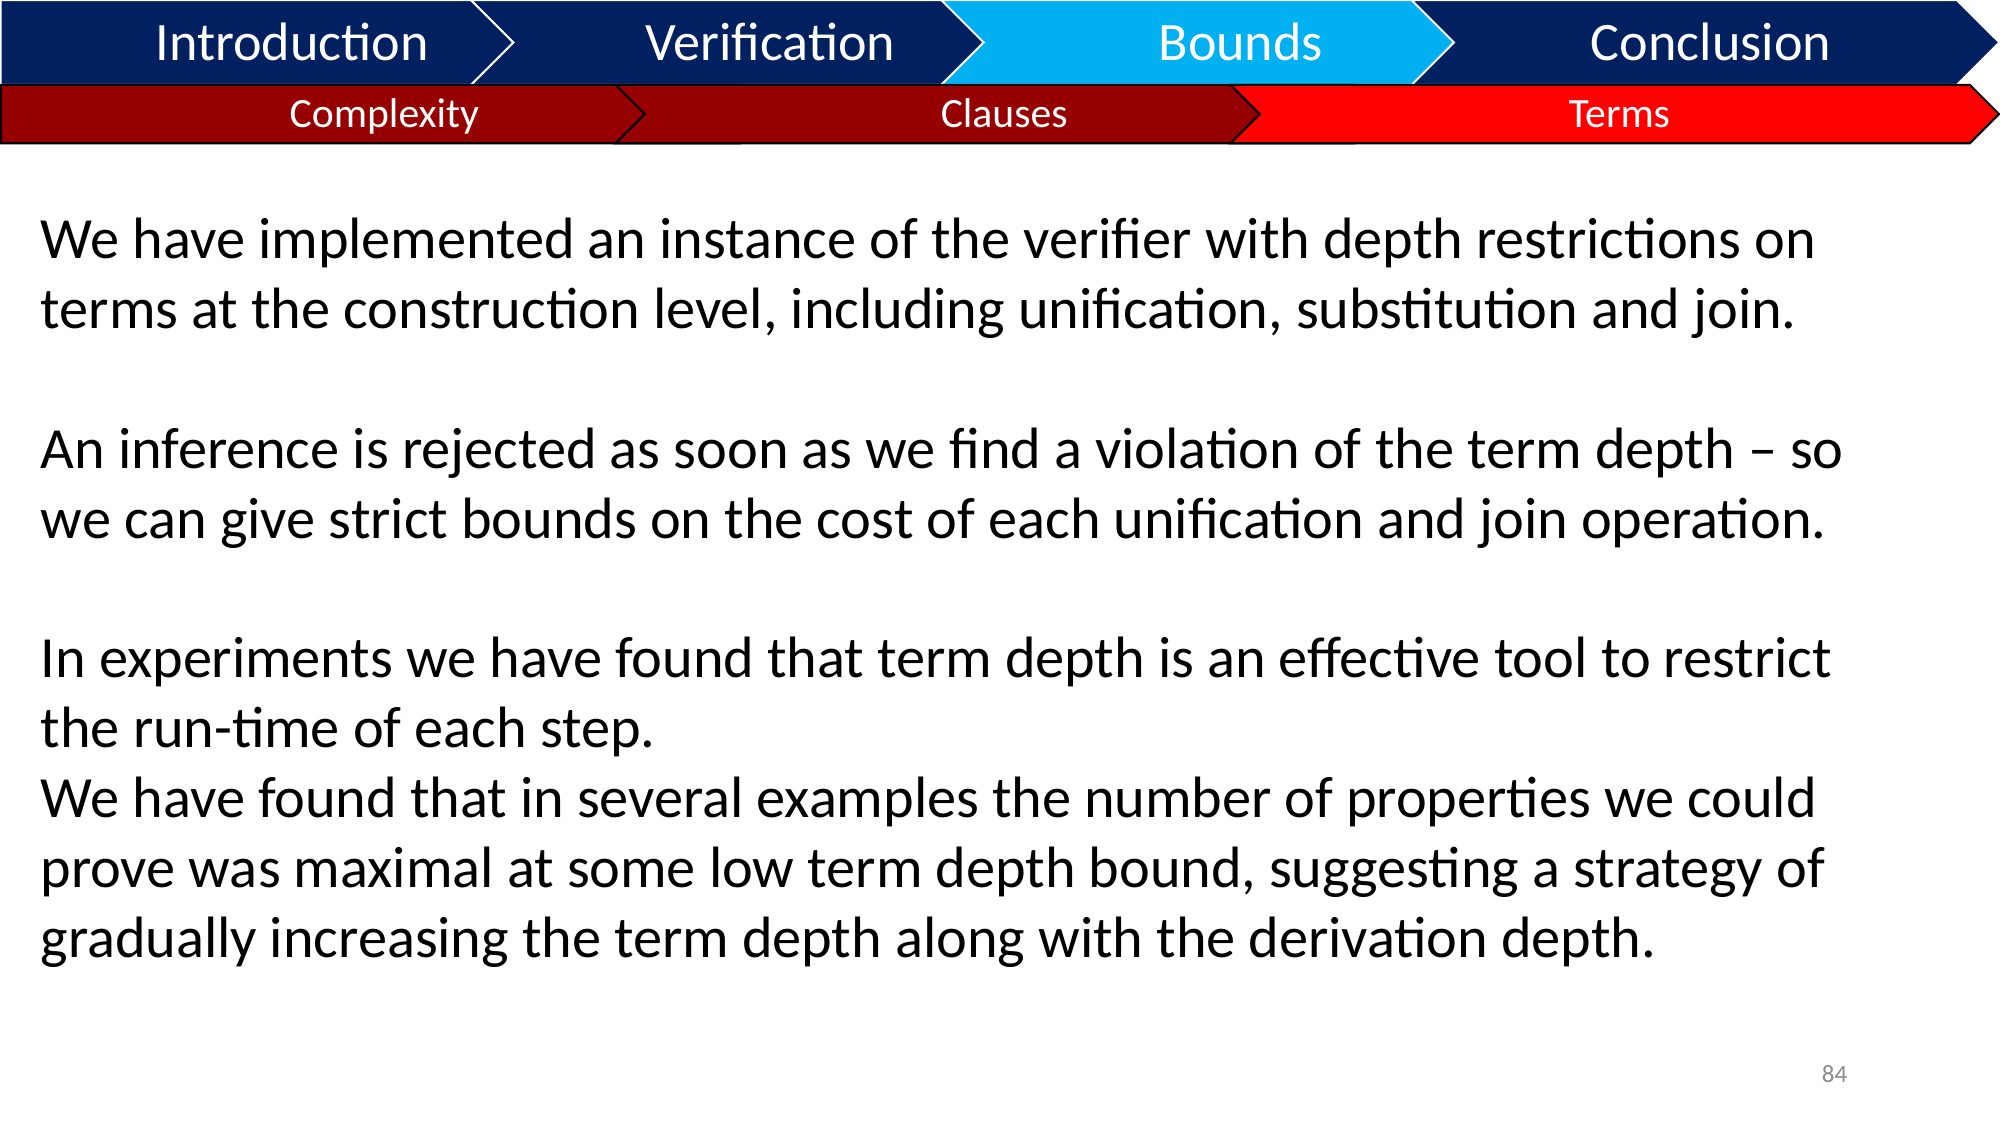

Introduction
Verification
Bounds
Conclusion
Complexity
Clauses
Terms
We have implemented an instance of the verifier with depth restrictions on terms at the construction level, including unification, substitution and join.

An inference is rejected as soon as we find a violation of the term depth – so we can give strict bounds on the cost of each unification and join operation.

In experiments we have found that term depth is an effective tool to restrict the run-time of each step.
We have found that in several examples the number of properties we could prove was maximal at some low term depth bound, suggesting a strategy of gradually increasing the term depth along with the derivation depth.
84